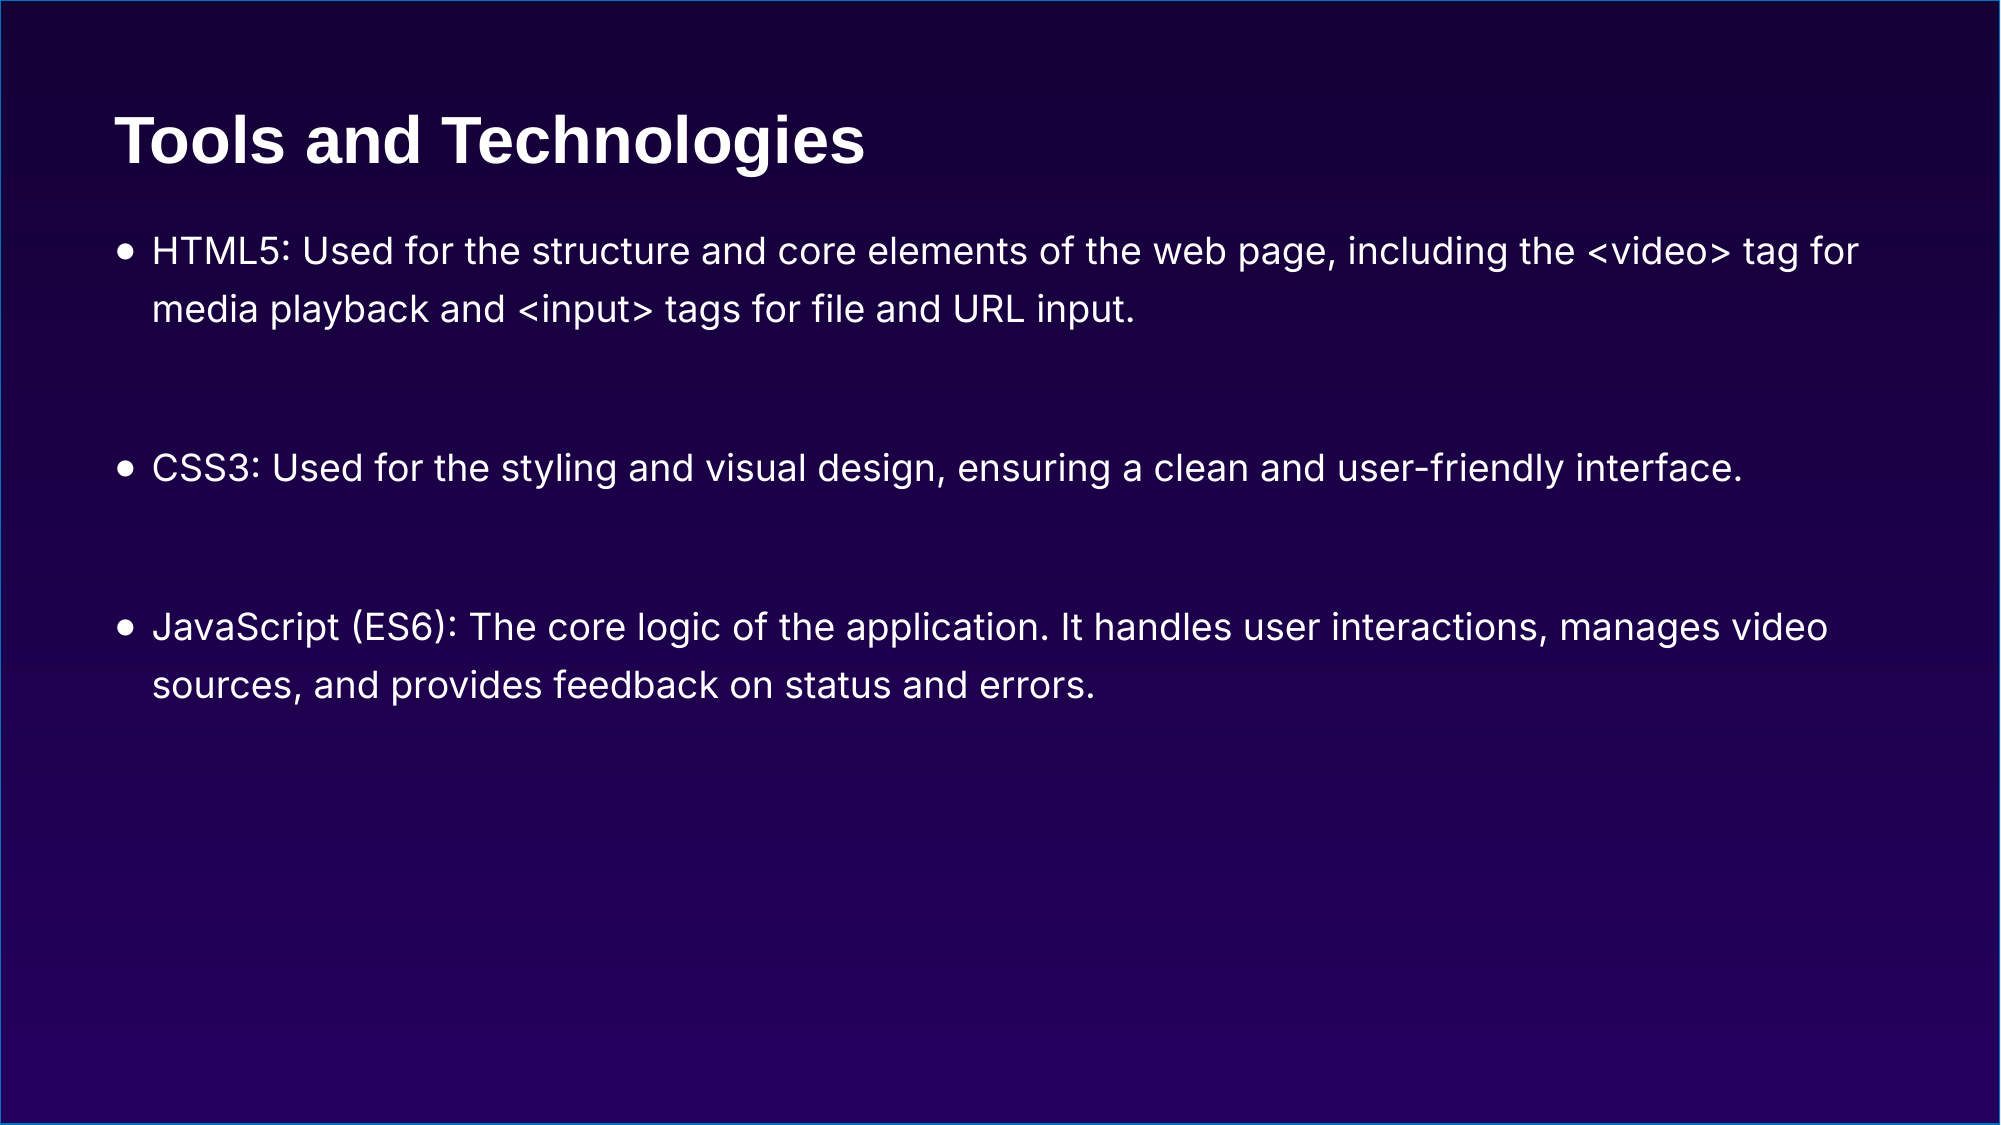

# Tools and Technologies
HTML5: Used for the structure and core elements of the web page, including the <video> tag for media playback and <input> tags for file and URL input.

CSS3: Used for the styling and visual design, ensuring a clean and user-friendly interface.

JavaScript (ES6): The core logic of the application. It handles user interactions, manages video sources, and provides feedback on status and errors.